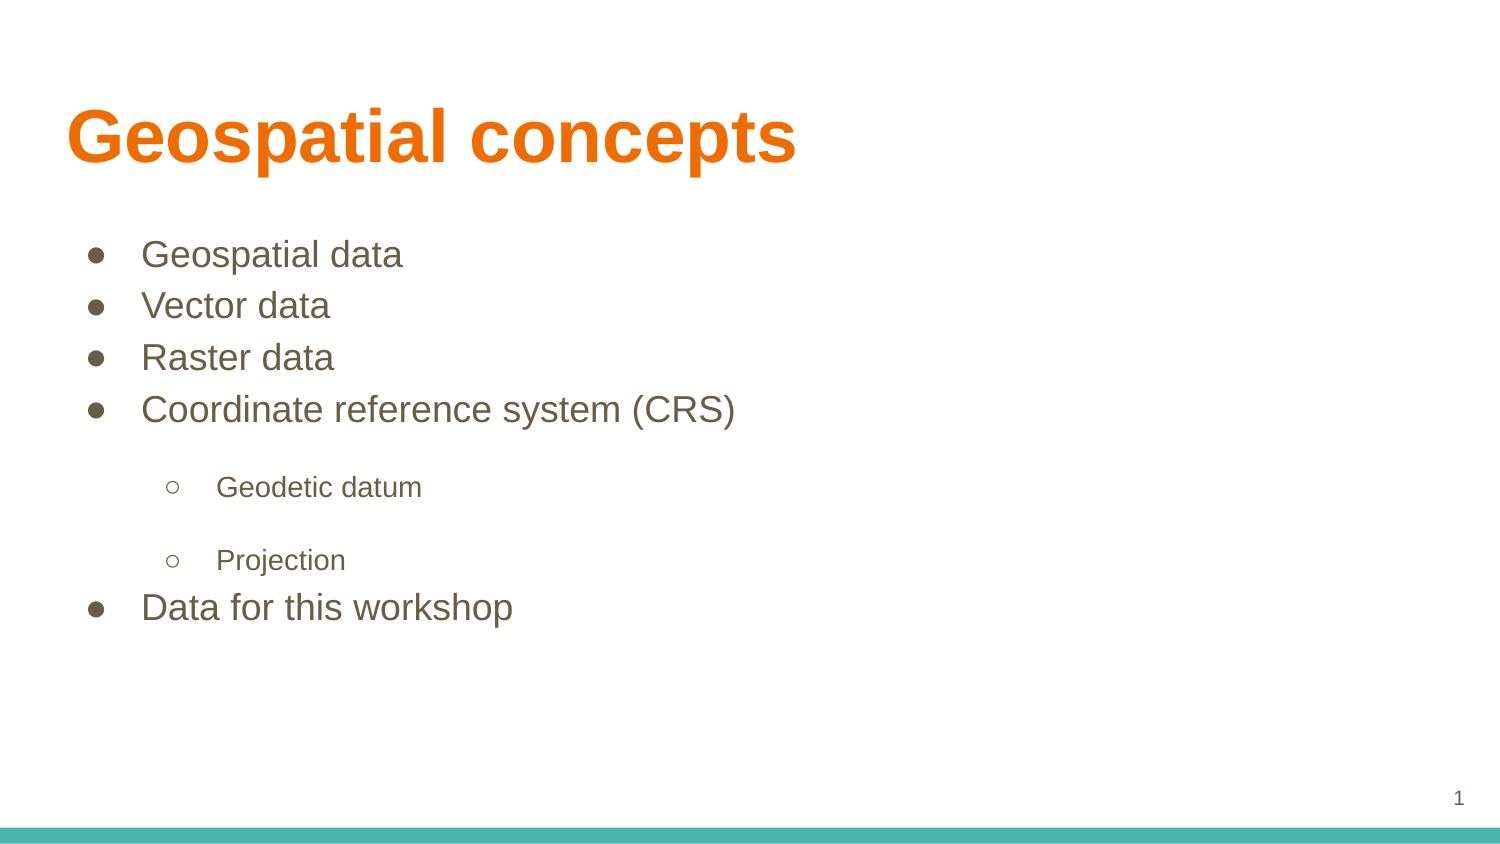

# Geospatial concepts
Geospatial data
Vector data
Raster data
Coordinate reference system (CRS)
Geodetic datum
Projection
Data for this workshop

1